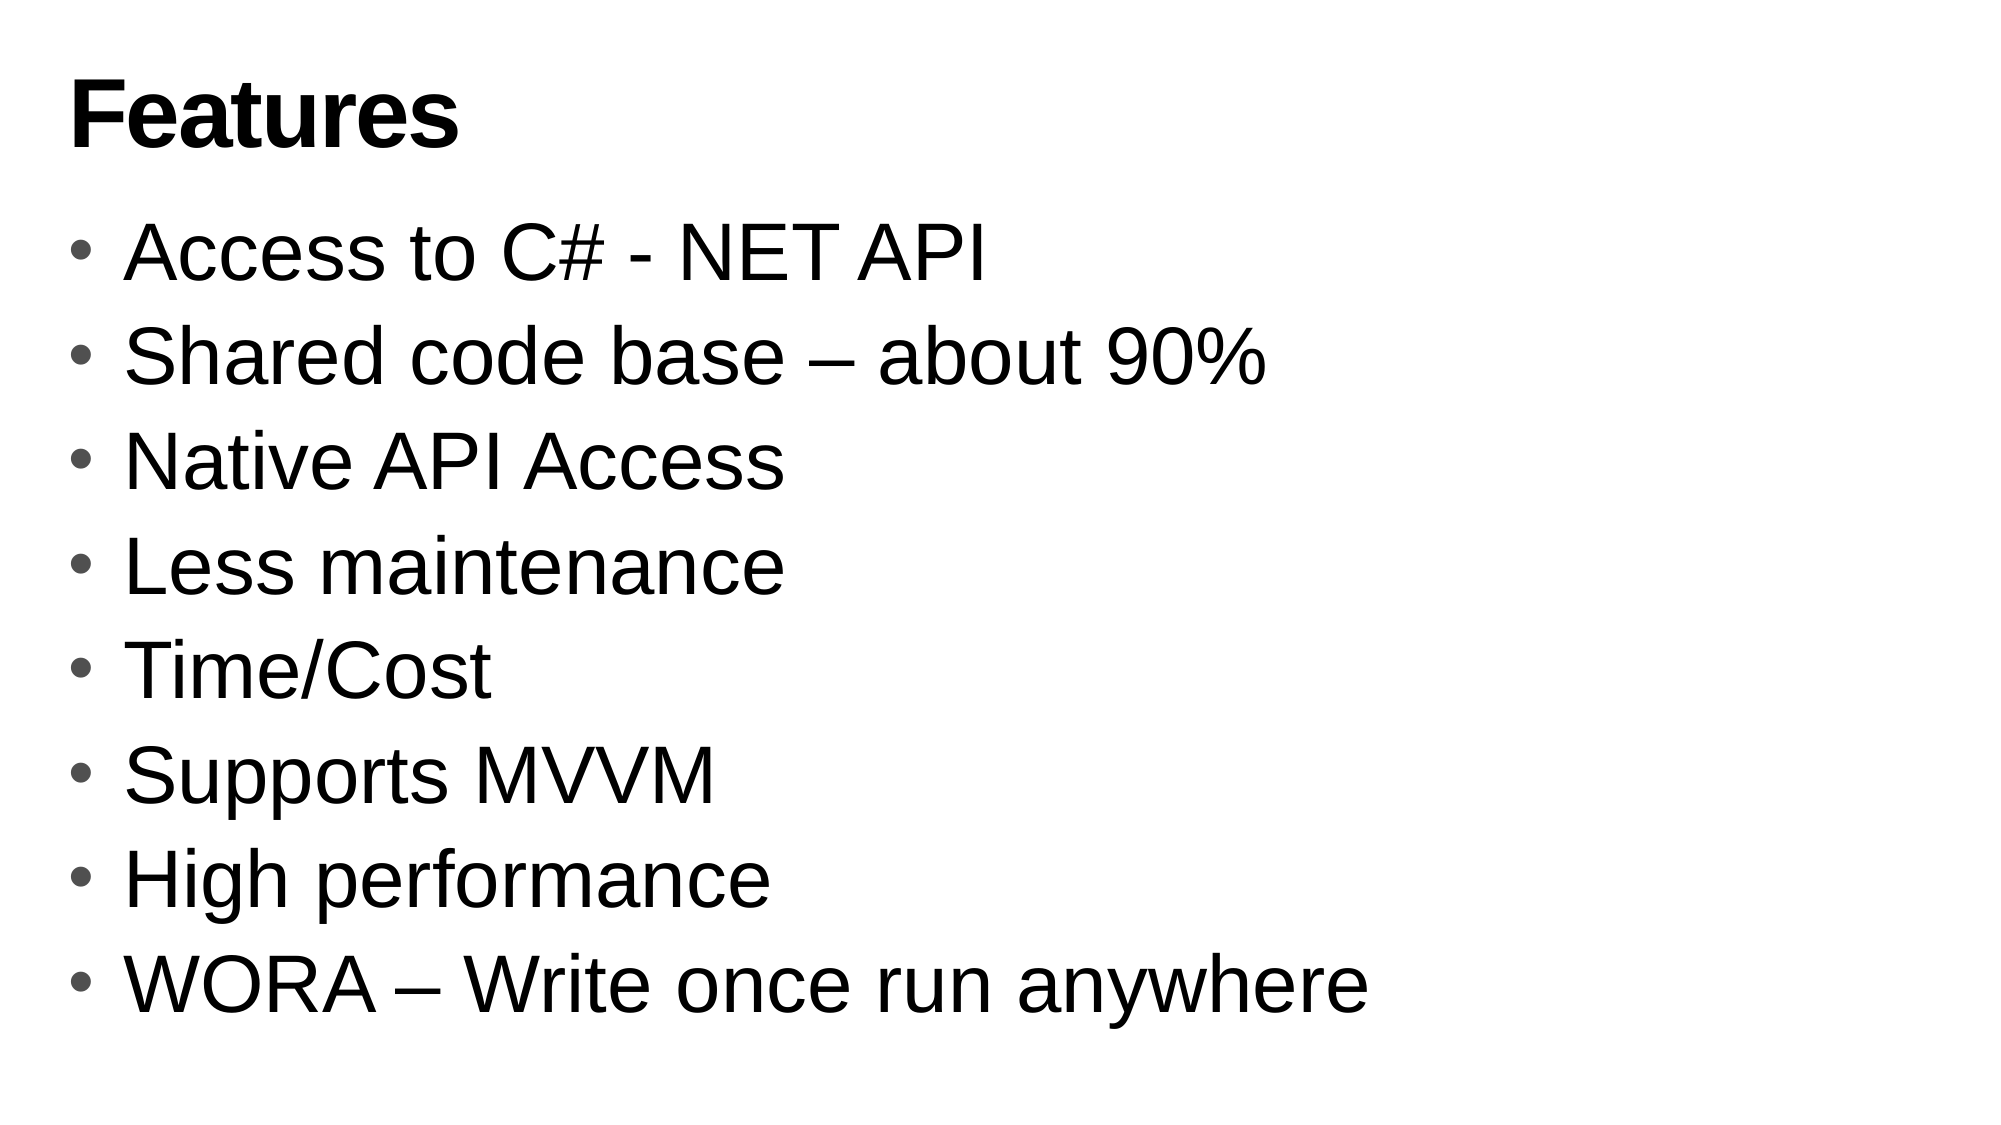

# Features
Access to C# - NET API
Shared code base – about 90%
Native API Access
Less maintenance
Time/Cost
Supports MVVM
High performance
WORA – Write once run anywhere